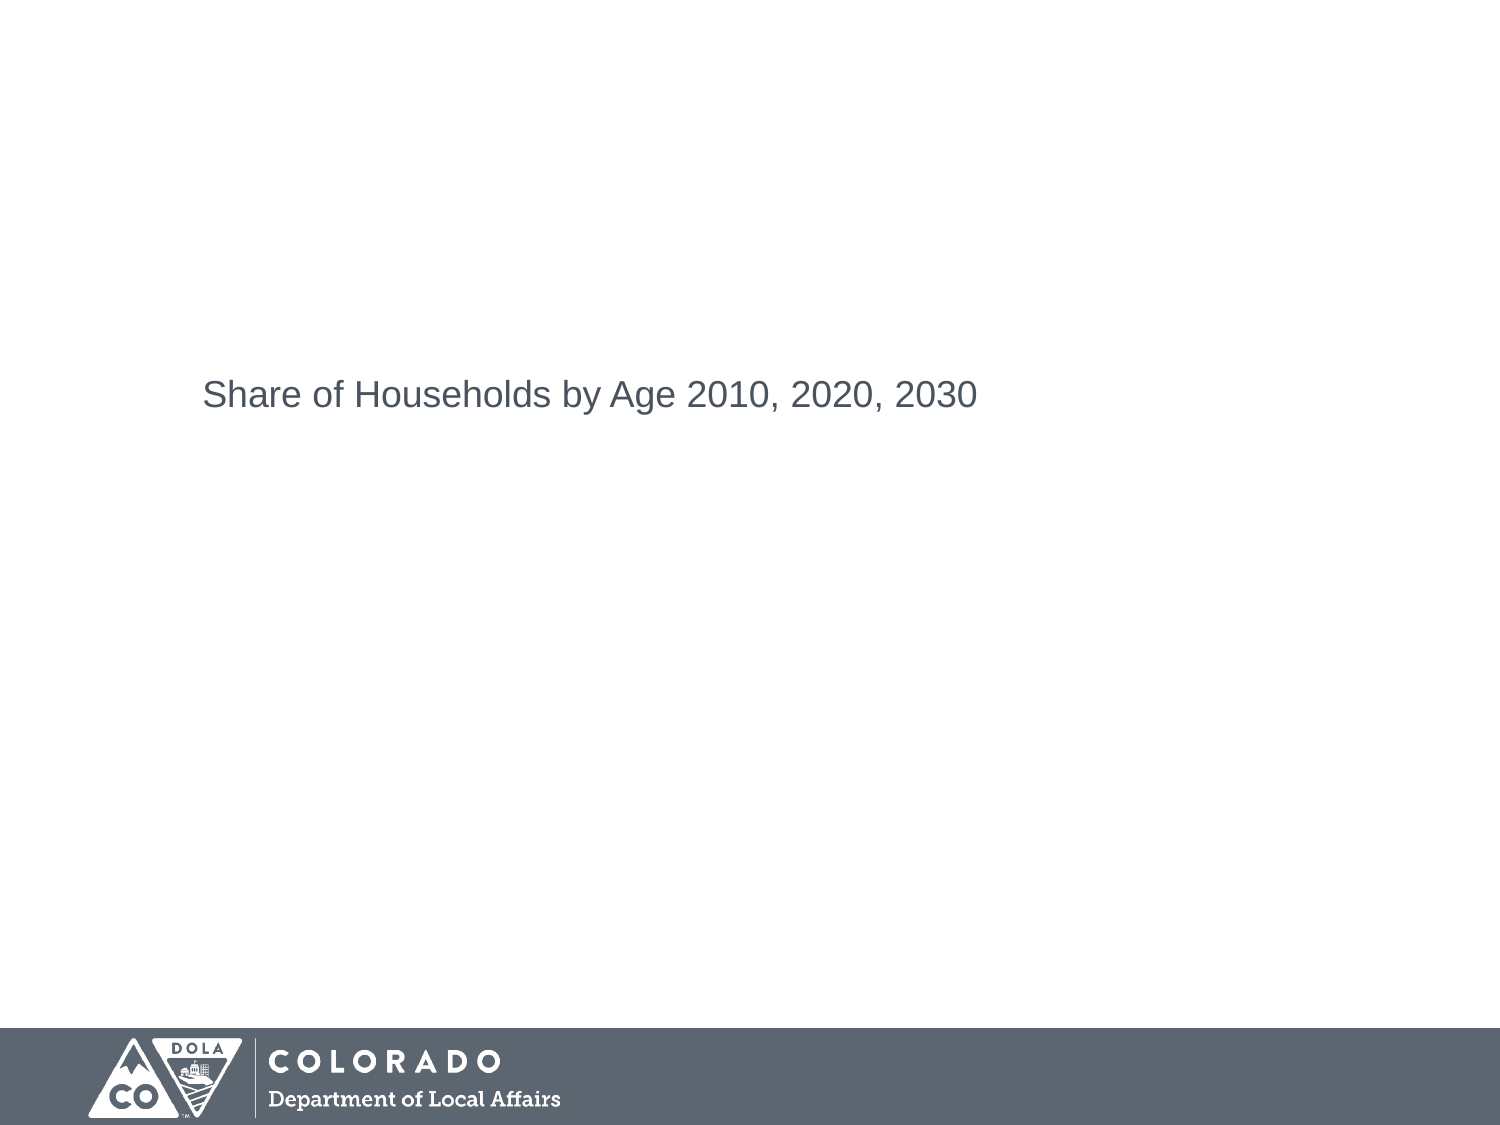

Share of Households by Age 2010, 2020, 2030